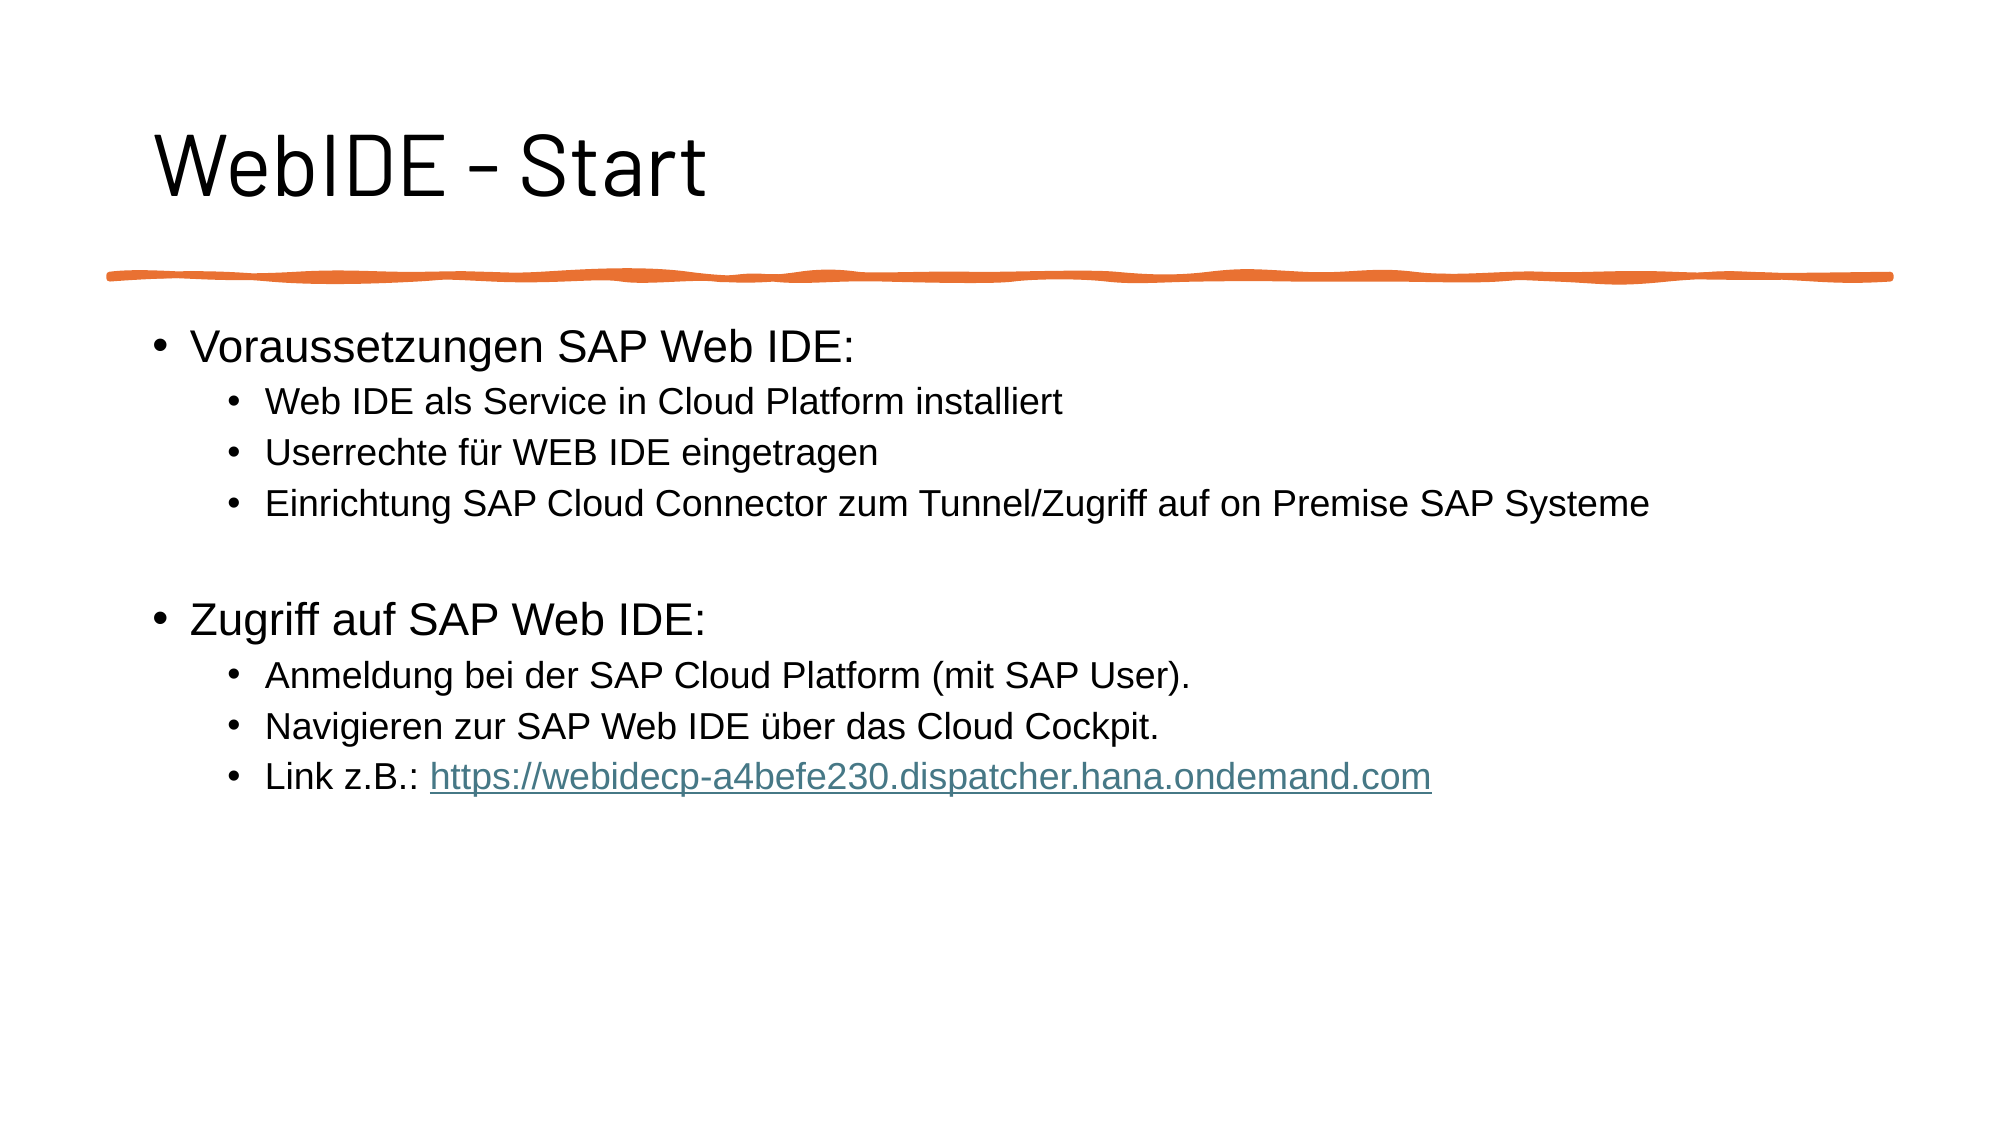

# WebIDE - Start

Voraussetzungen SAP Web IDE:
Web IDE als Service in Cloud Platform installiert
Userrechte für WEB IDE eingetragen
Einrichtung SAP Cloud Connector zum Tunnel/Zugriff auf on Premise SAP Systeme

Zugriff auf SAP Web IDE:
Anmeldung bei der SAP Cloud Platform (mit SAP User).
Navigieren zur SAP Web IDE über das Cloud Cockpit.
Link z.B.: https://webidecp-a4befe230.dispatcher.hana.ondemand.com